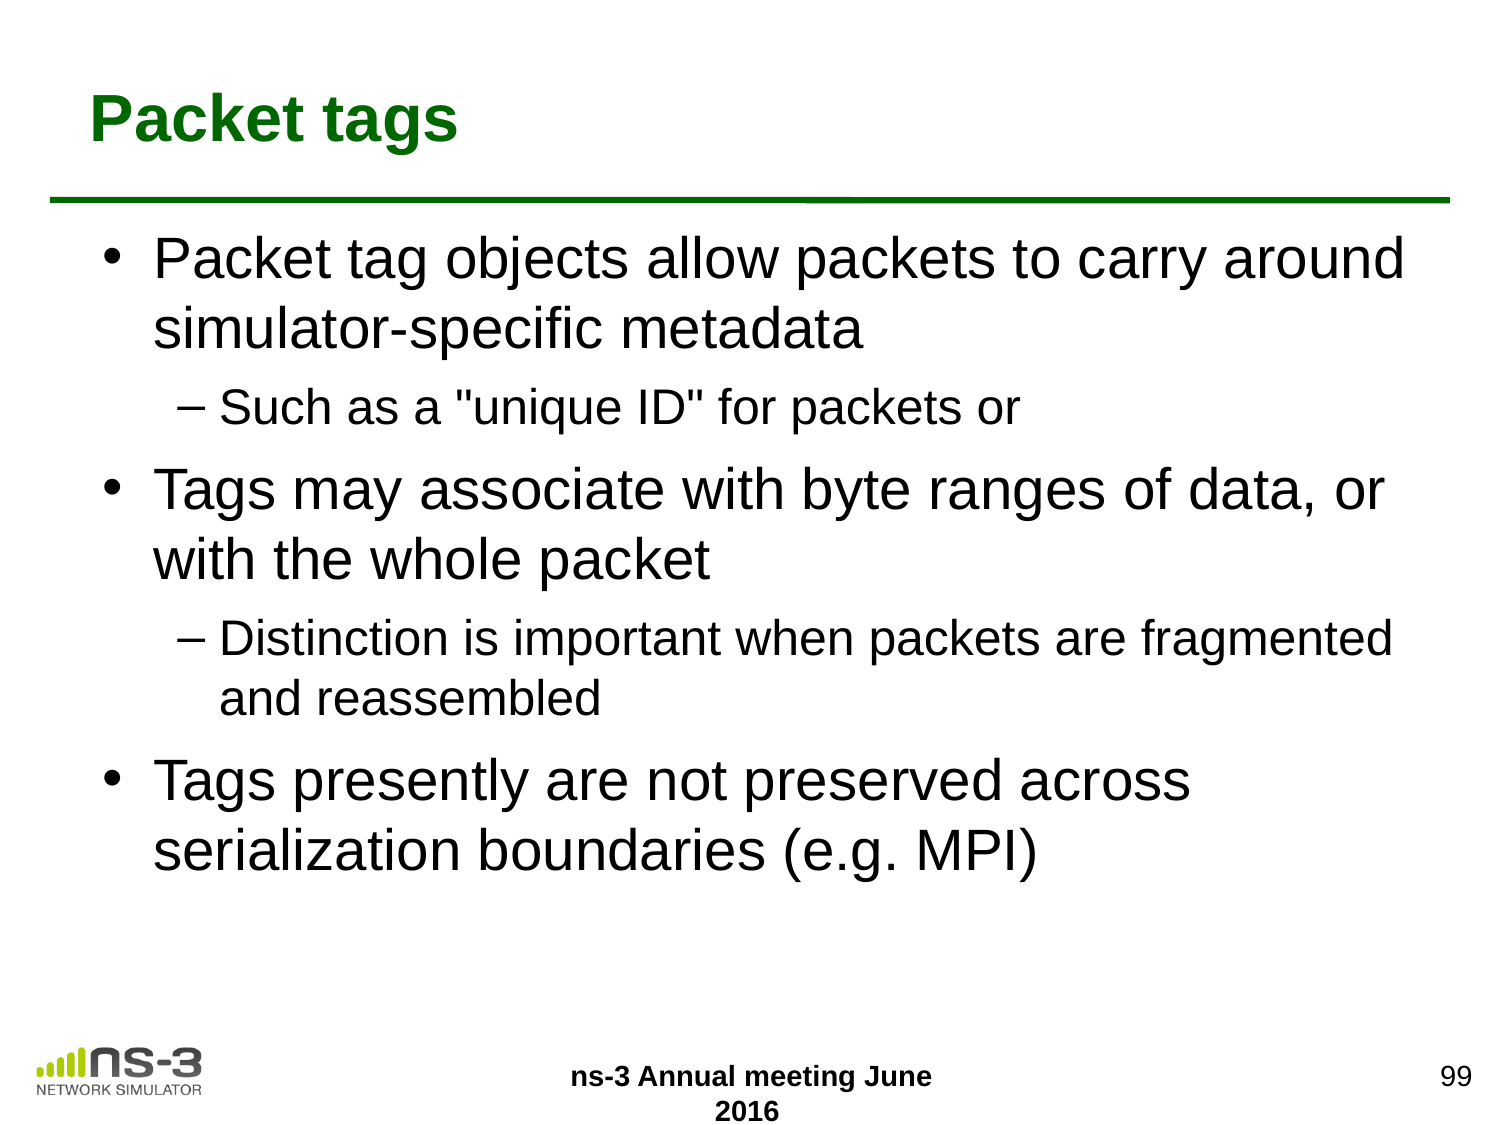

# Packet tags
Packet tag objects allow packets to carry around simulator-specific metadata
Such as a "unique ID" for packets or
Tags may associate with byte ranges of data, or with the whole packet
Distinction is important when packets are fragmented and reassembled
Tags presently are not preserved across serialization boundaries (e.g. MPI)
99
 ns-3 Annual meeting June 2016